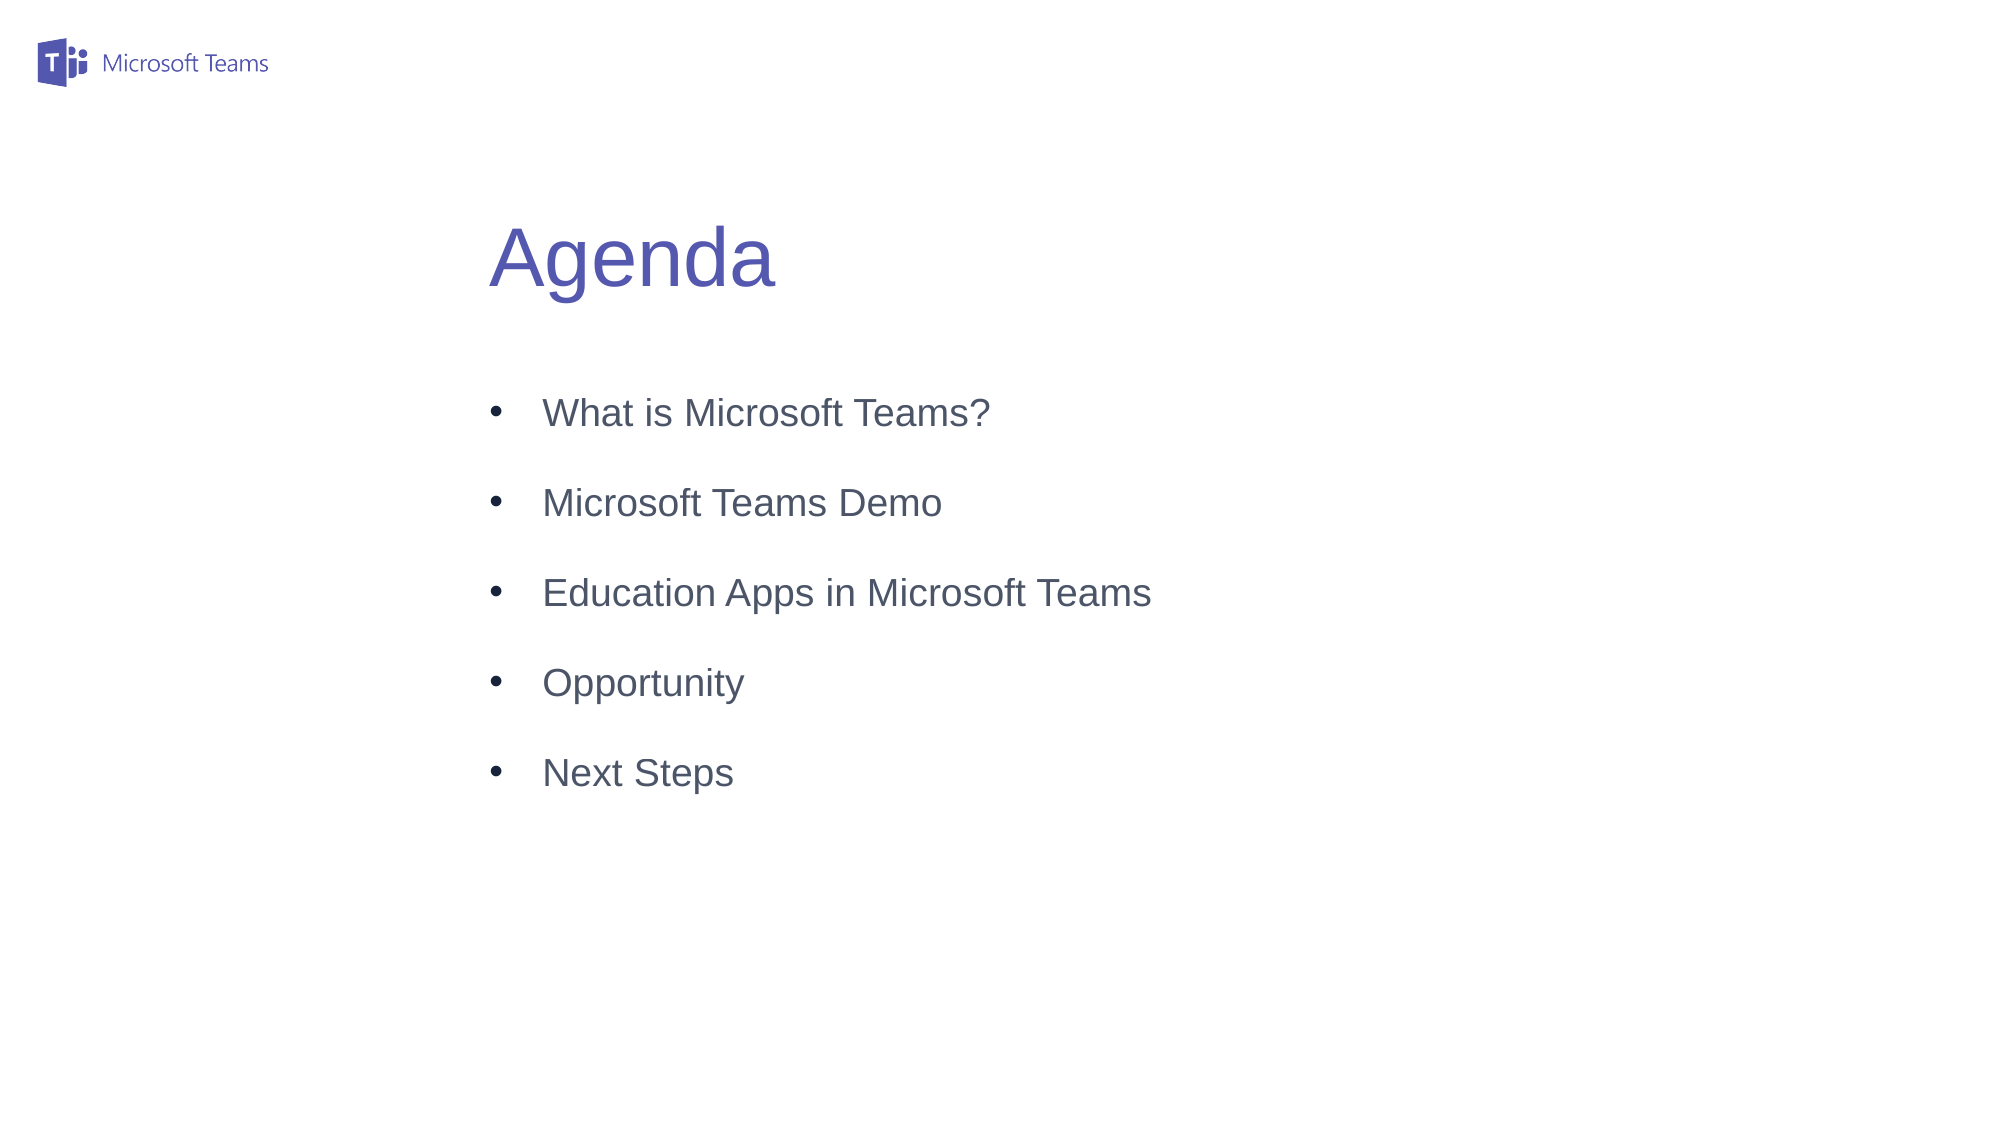

Agenda
What is Microsoft Teams?
Microsoft Teams Demo
Education Apps in Microsoft Teams
Opportunity
Next Steps